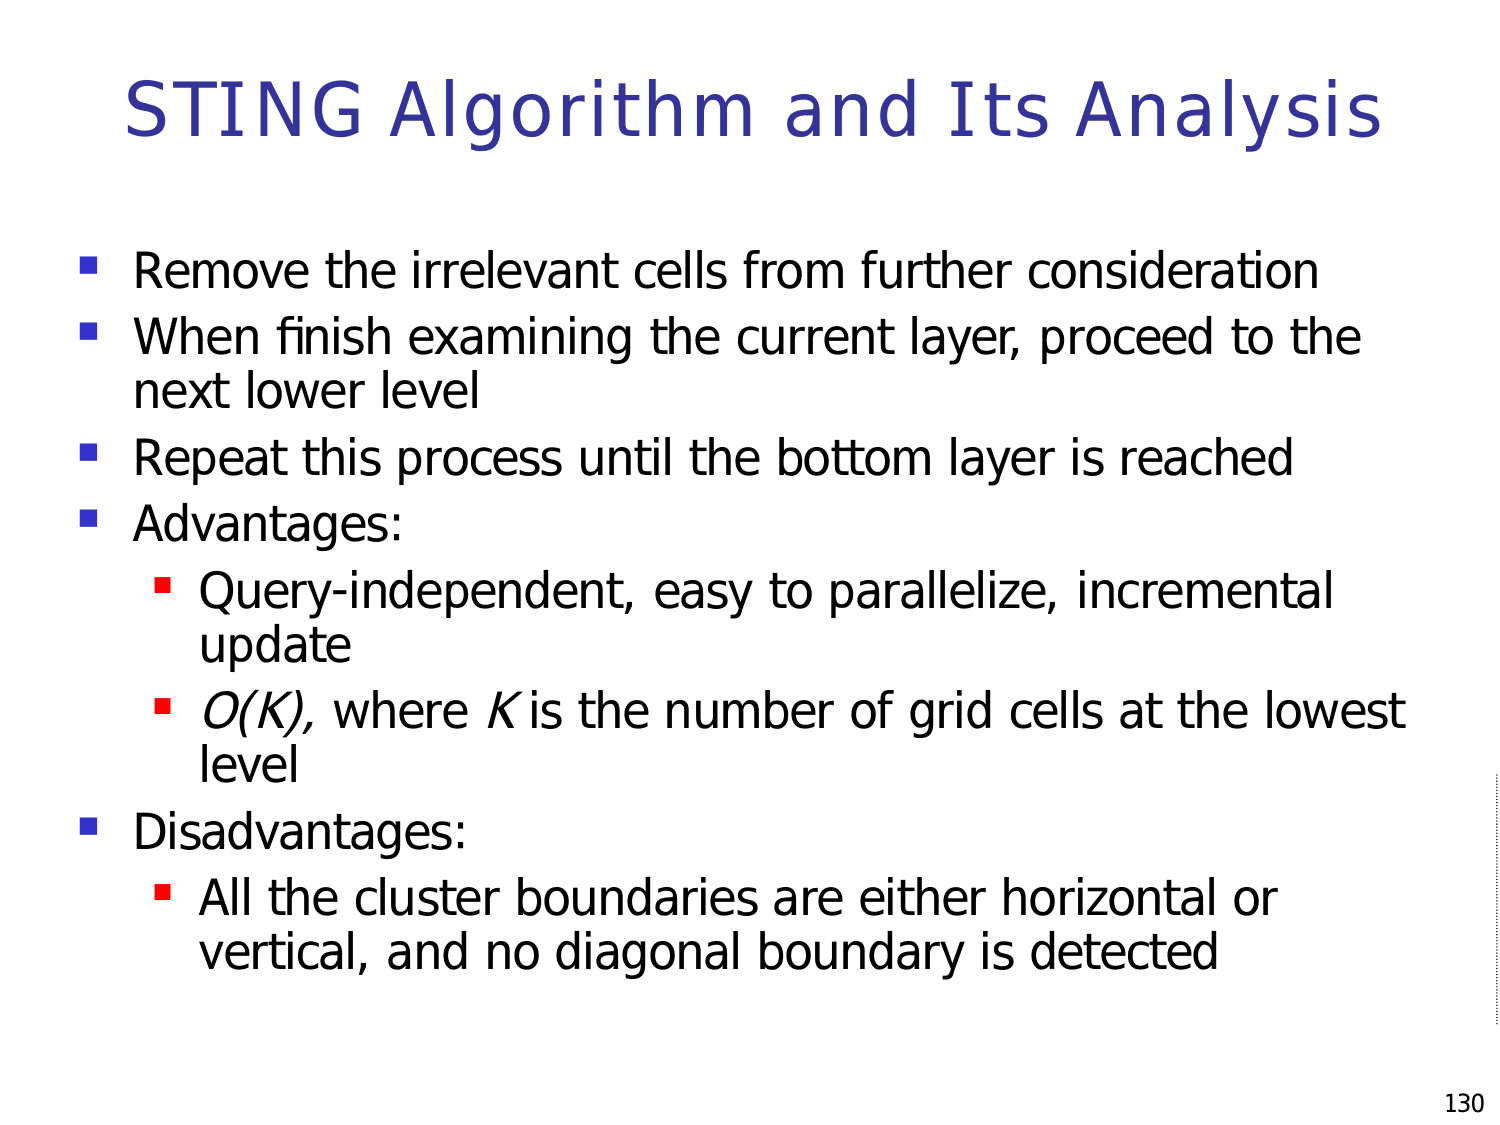

# STING Algorithm and Its Analysis
Remove the irrelevant cells from further consideration
When finish examining the current layer, proceed to the next lower level
Repeat this process until the bottom layer is reached
Advantages:
Query-independent, easy to parallelize, incremental update
O(K), where K is the number of grid cells at the lowest level
Disadvantages:
All the cluster boundaries are either horizontal or vertical, and no diagonal boundary is detected

130